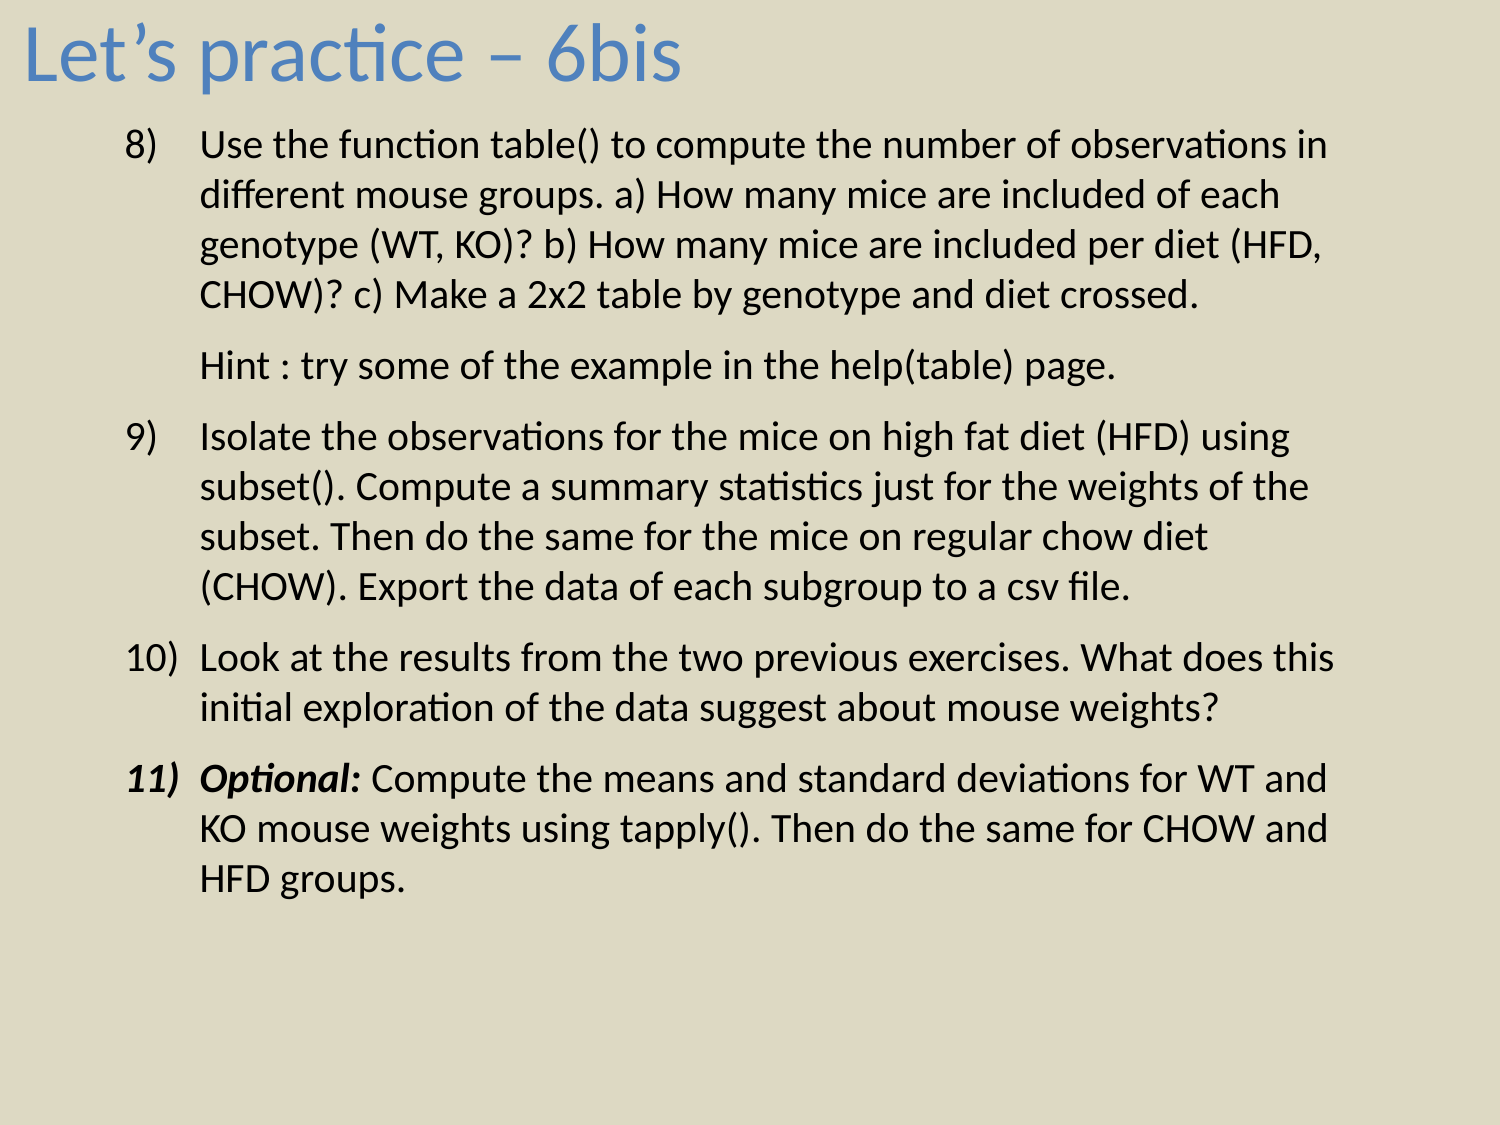

Let’s practice – 6bis
Use the function table() to compute the number of observations in different mouse groups. a) How many mice are included of each genotype (WT, KO)? b) How many mice are included per diet (HFD, CHOW)? c) Make a 2x2 table by genotype and diet crossed.
Hint : try some of the example in the help(table) page.
Isolate the observations for the mice on high fat diet (HFD) using subset(). Compute a summary statistics just for the weights of the subset. Then do the same for the mice on regular chow diet (CHOW). Export the data of each subgroup to a csv file.
Look at the results from the two previous exercises. What does this initial exploration of the data suggest about mouse weights?
Optional: Compute the means and standard deviations for WT and KO mouse weights using tapply(). Then do the same for CHOW and HFD groups.